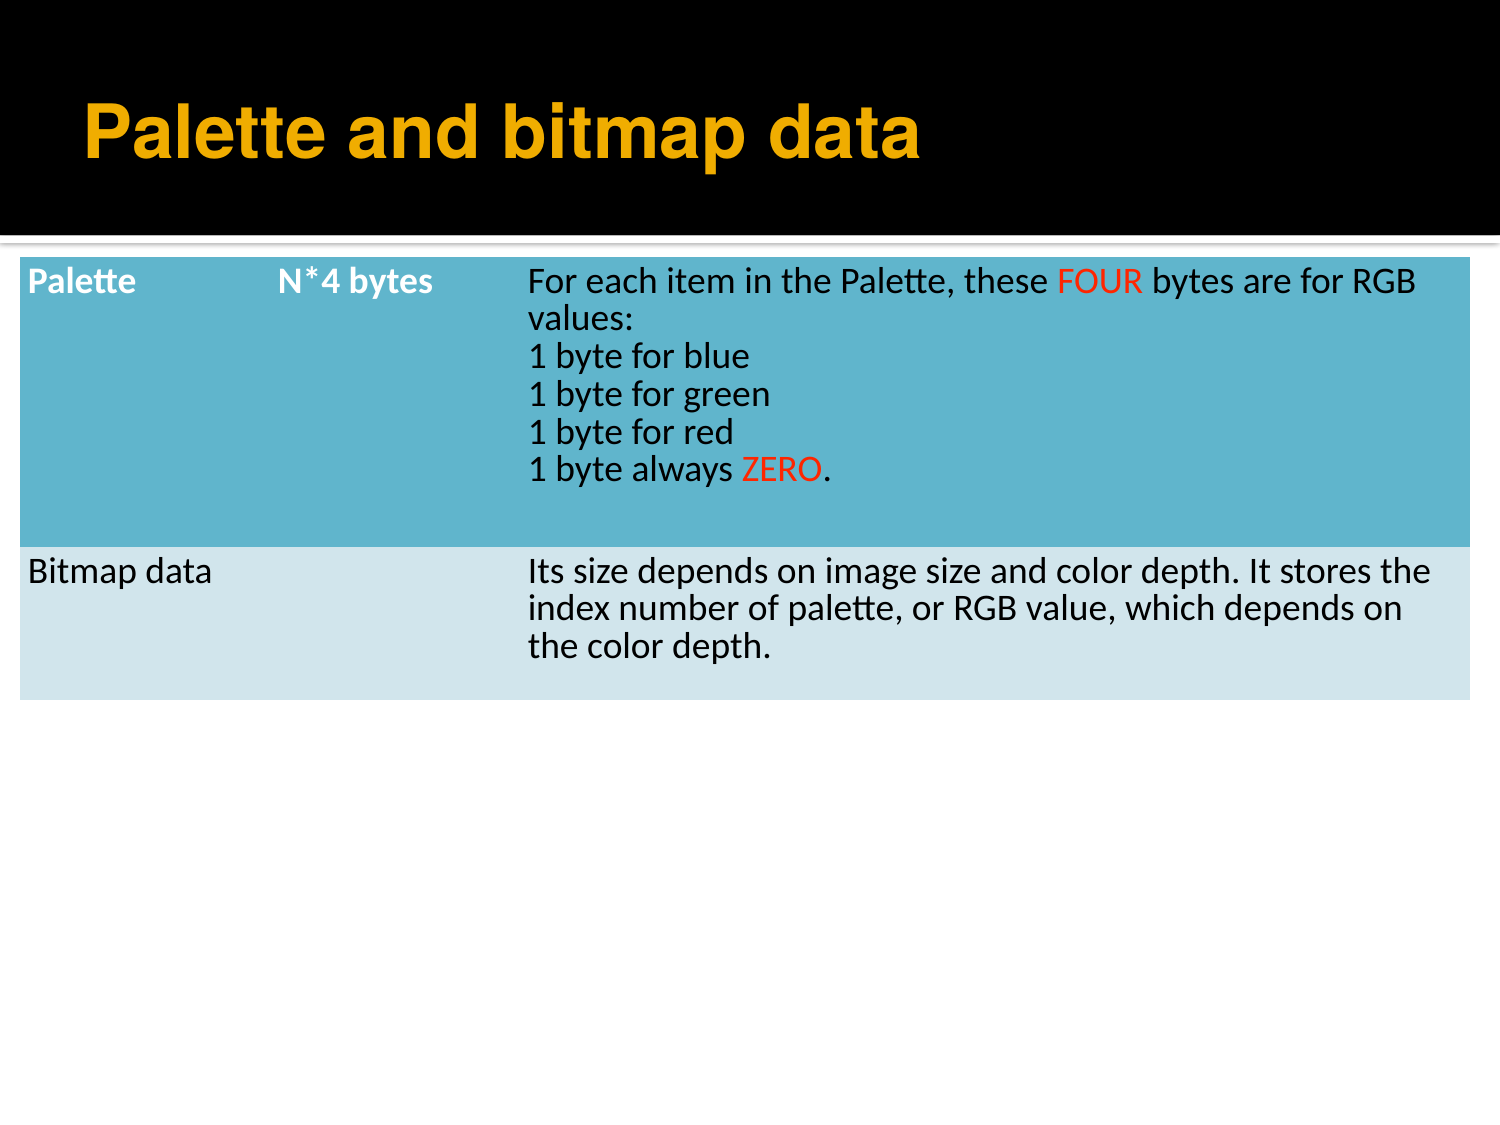

# Palette and bitmap data
| Palette | N\*4 bytes | For each item in the Palette, these FOUR bytes are for RGB values: 1 byte for blue 1 byte for green 1 byte for red 1 byte always ZERO. |
| --- | --- | --- |
| Bitmap data |  | Its size depends on image size and color depth. It stores the index number of palette, or RGB value, which depends on the color depth. |